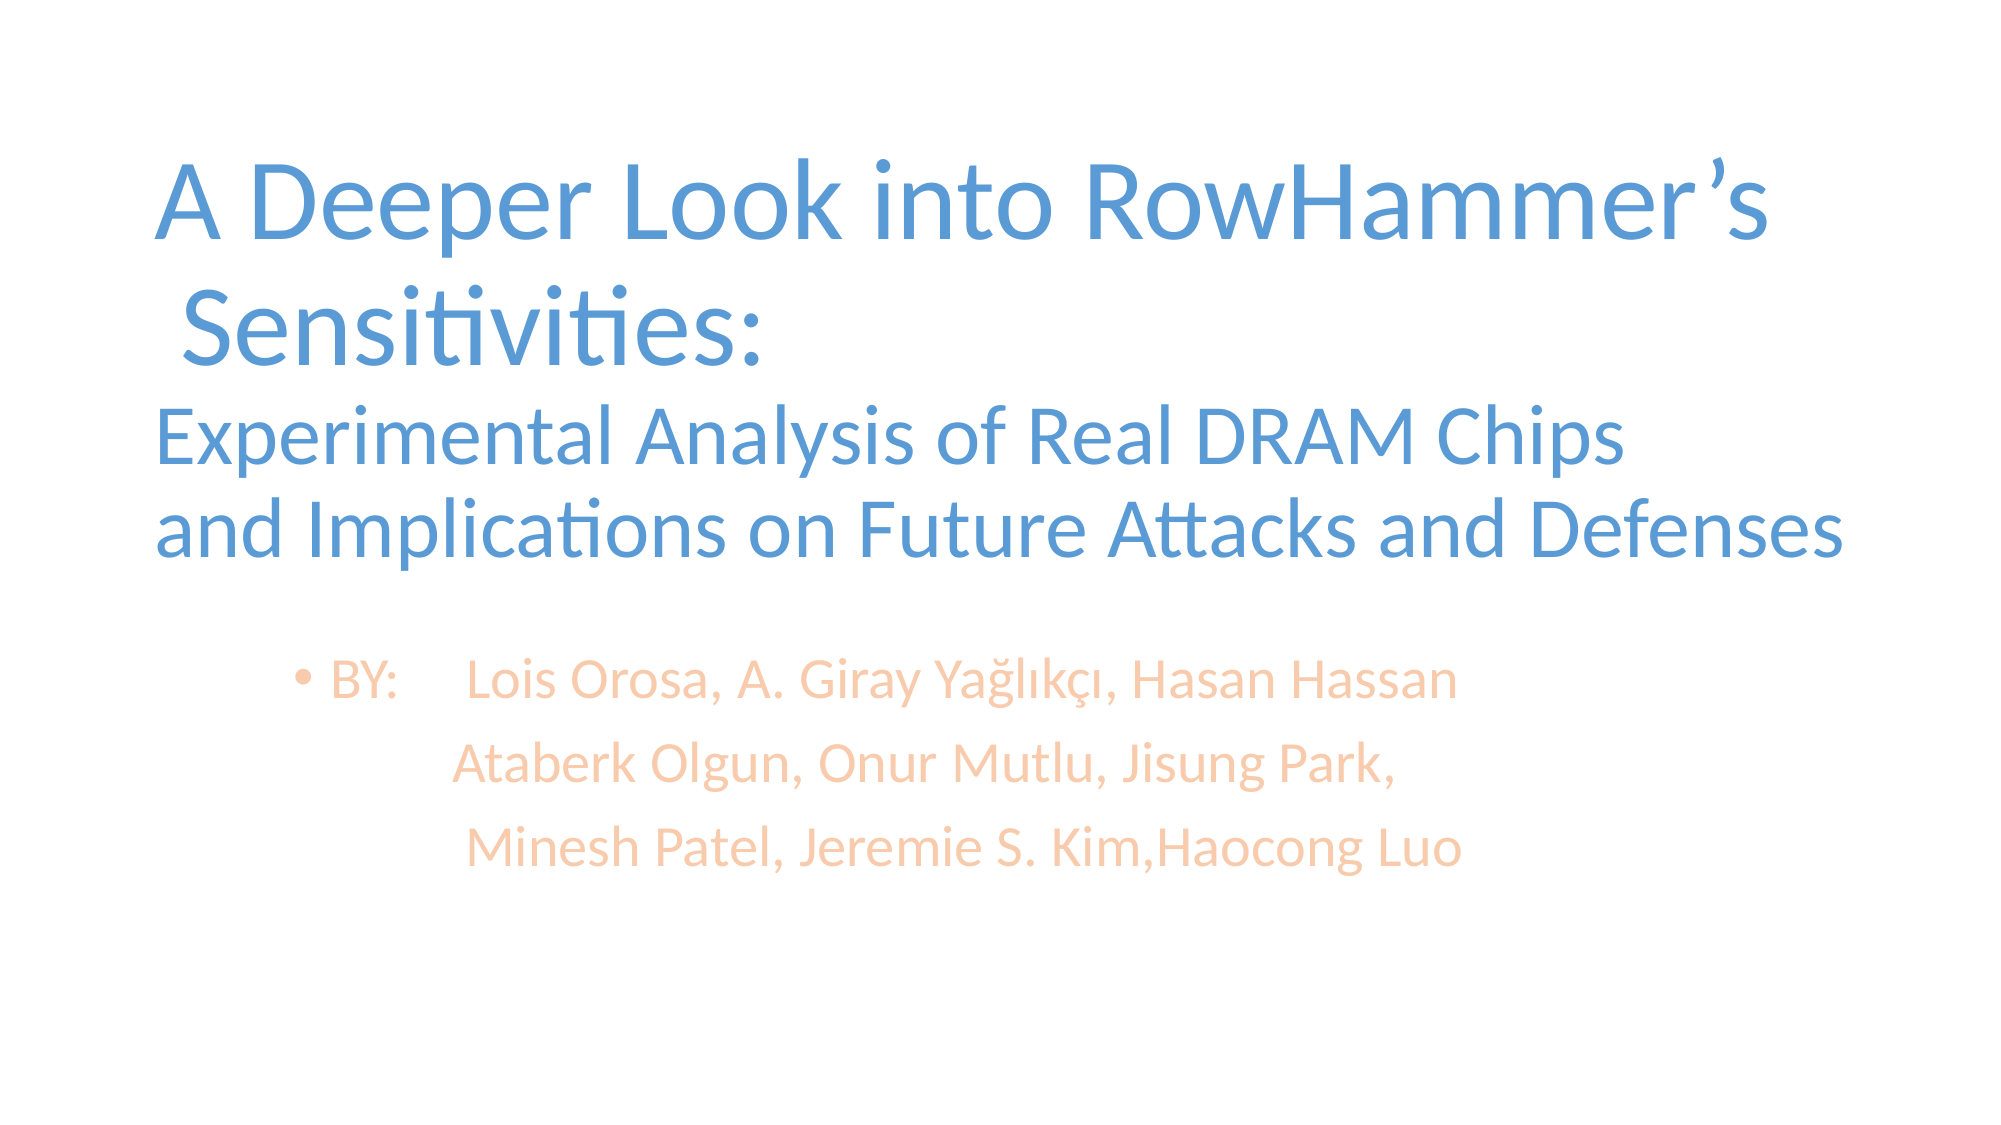

# A Deeper Look into RowHammer’s 				   Sensitivities: Experimental Analysis of Real DRAM Chips and Implications on Future Attacks and Defenses
BY:     Lois Orosa, A. Giray Yağlıkçı, Hasan Hassan
            Ataberk Olgun, Onur Mutlu, Jisung Park,
             Minesh Patel, Jeremie S. Kim,Haocong Luo